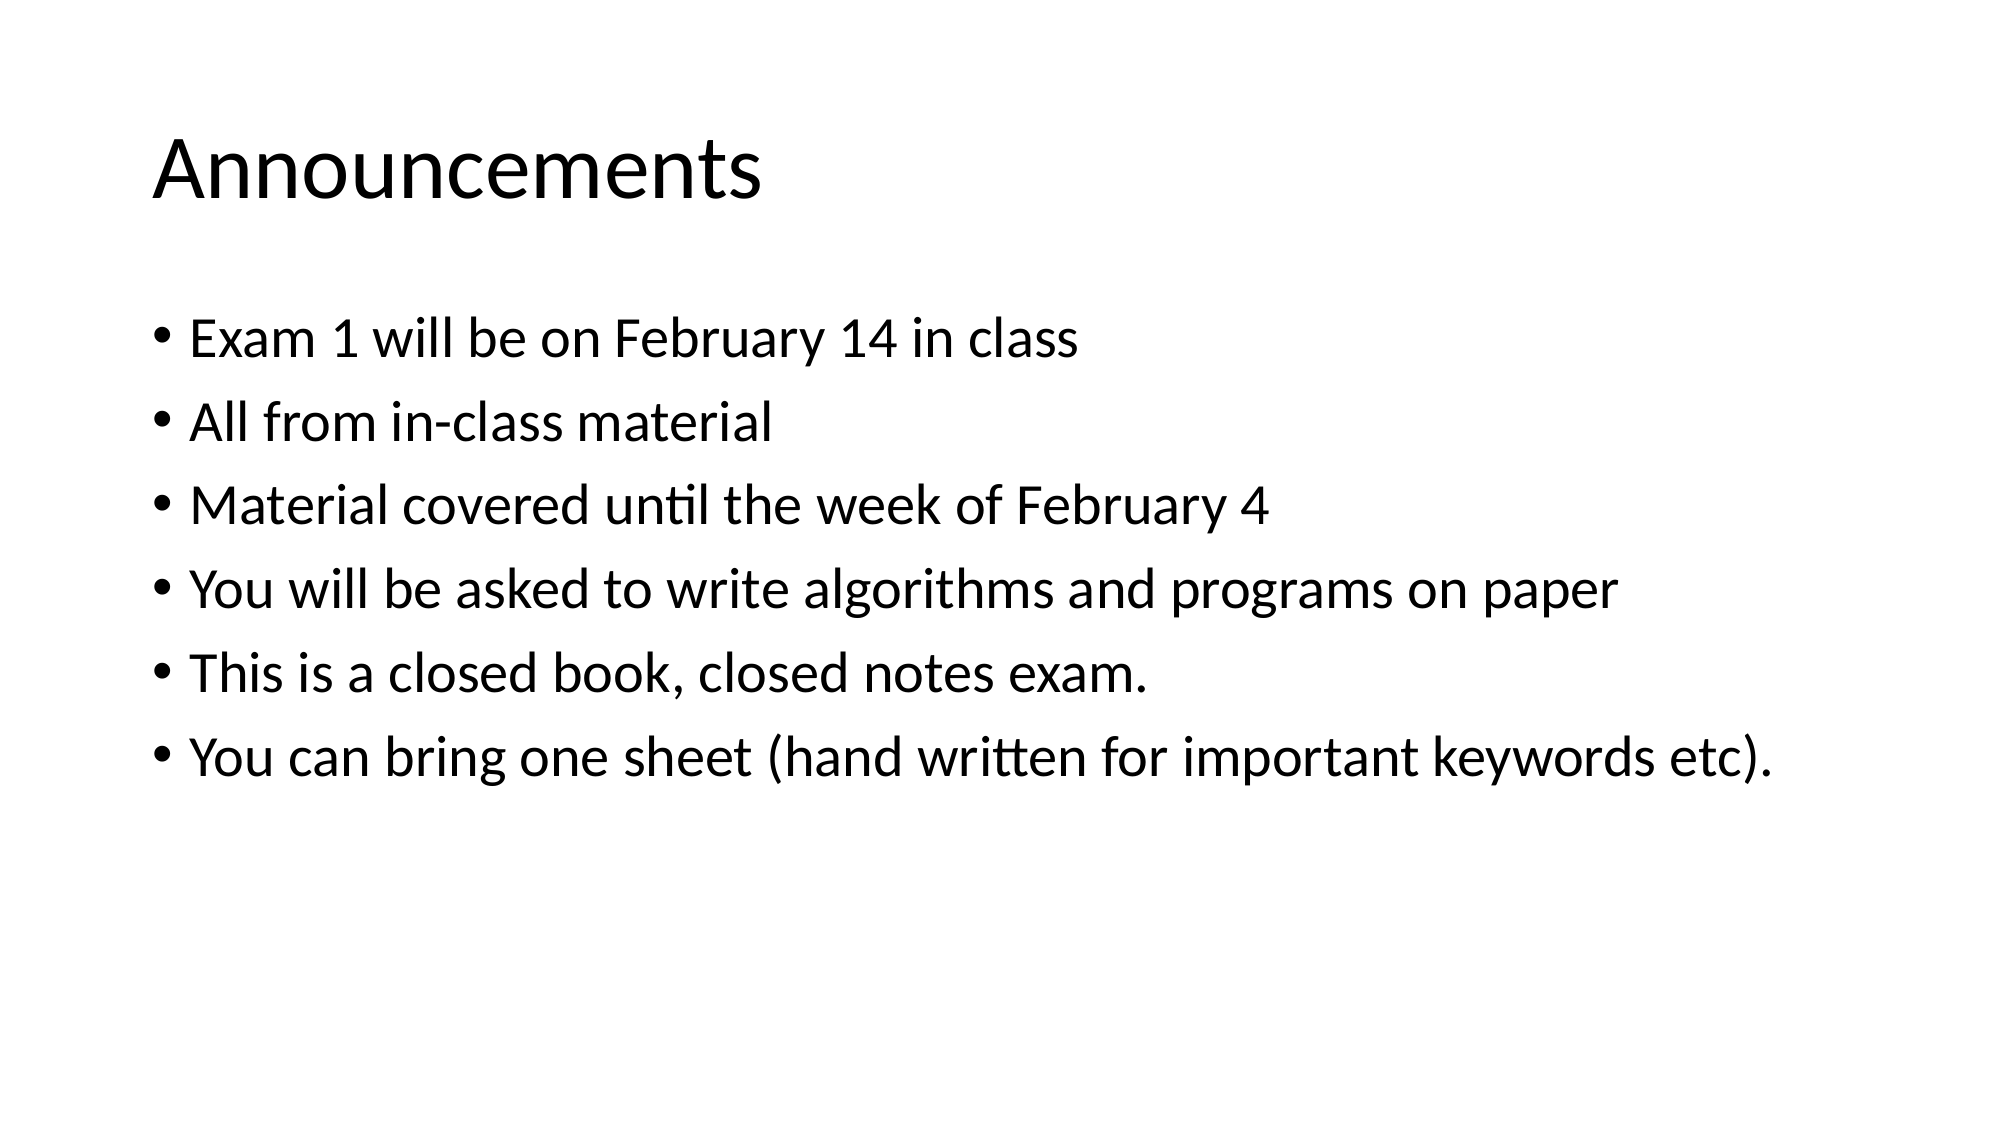

# Announcements
Exam 1 will be on February 14 in class
All from in-class material
Material covered until the week of February 4
You will be asked to write algorithms and programs on paper
This is a closed book, closed notes exam.
You can bring one sheet (hand written for important keywords etc).